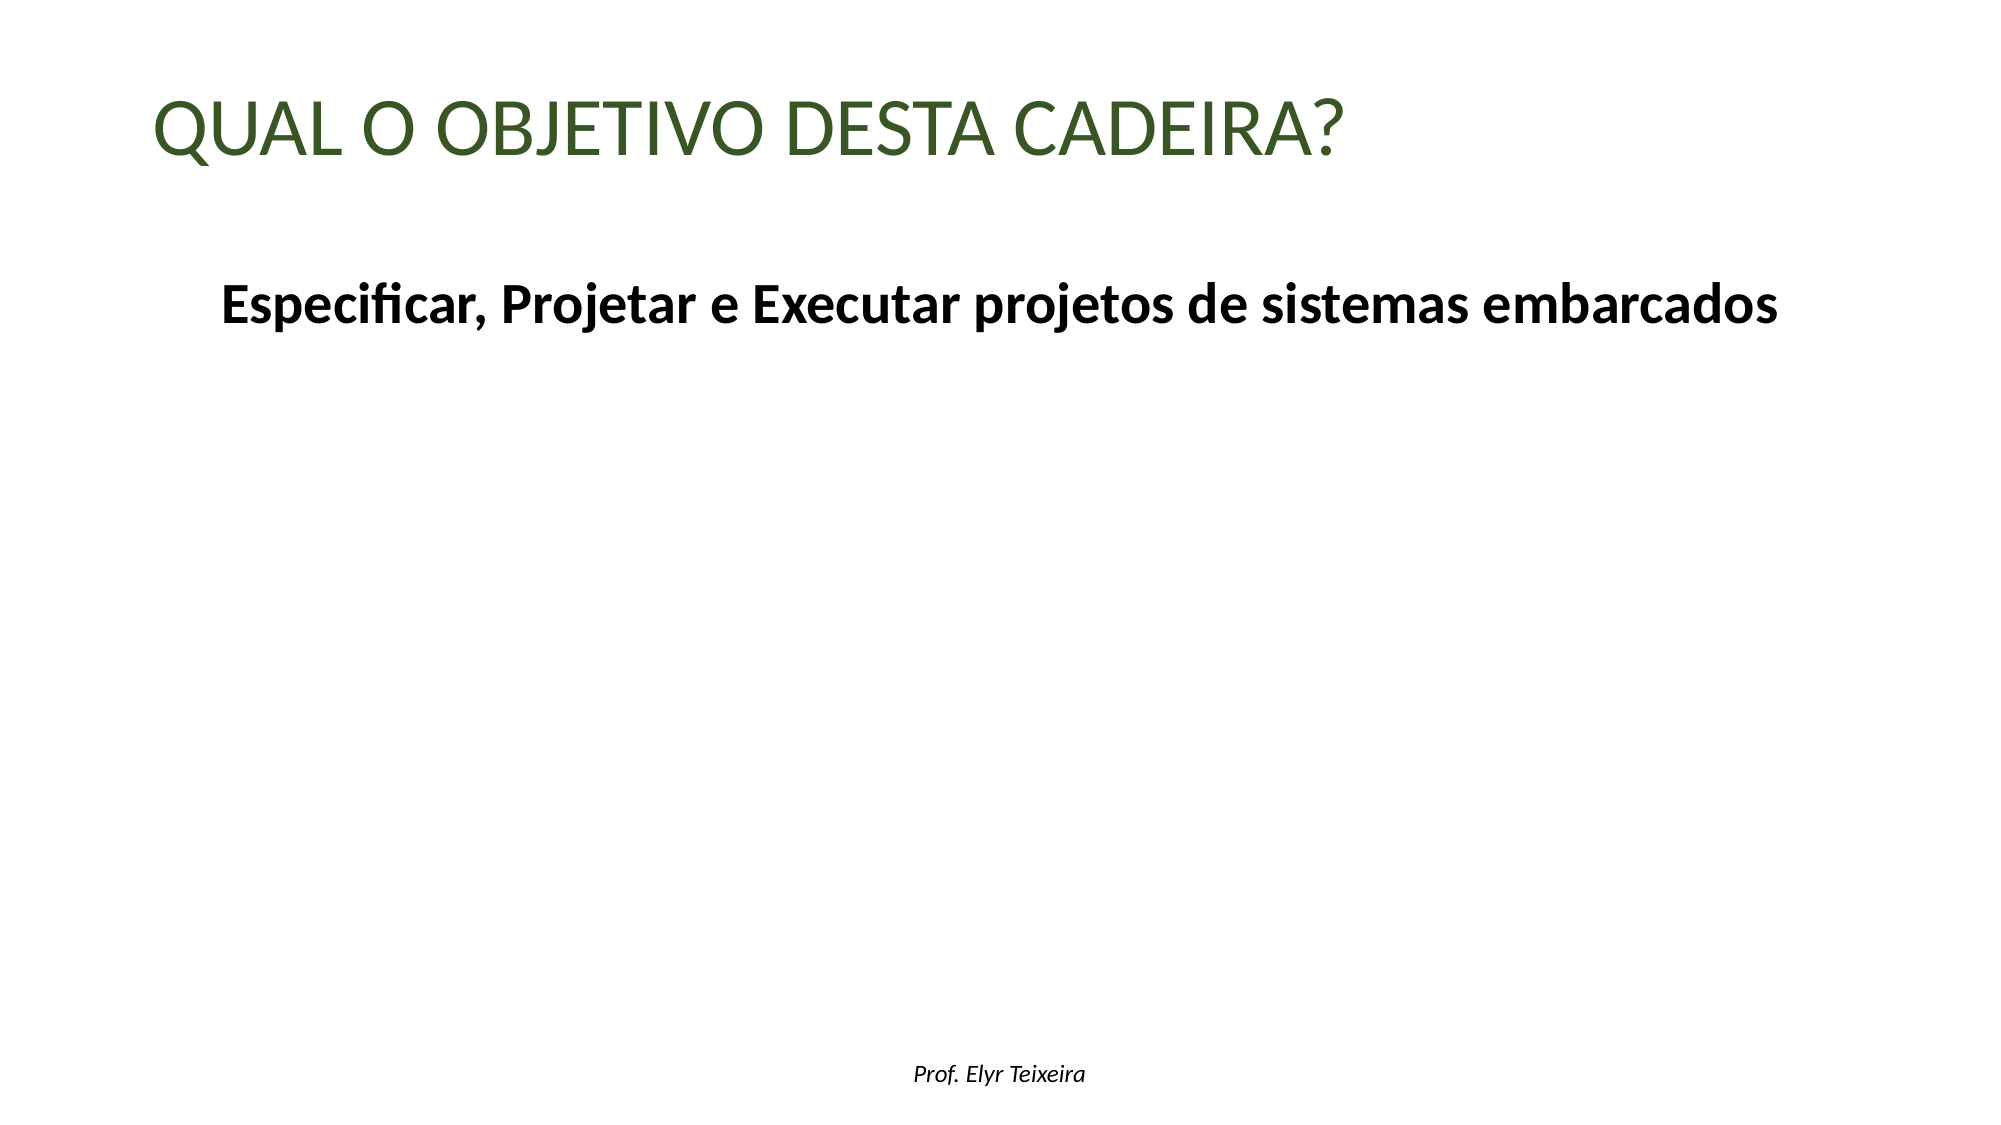

# Qual o objetivo desta cadeira?
Especificar, Projetar e Executar projetos de sistemas embarcados